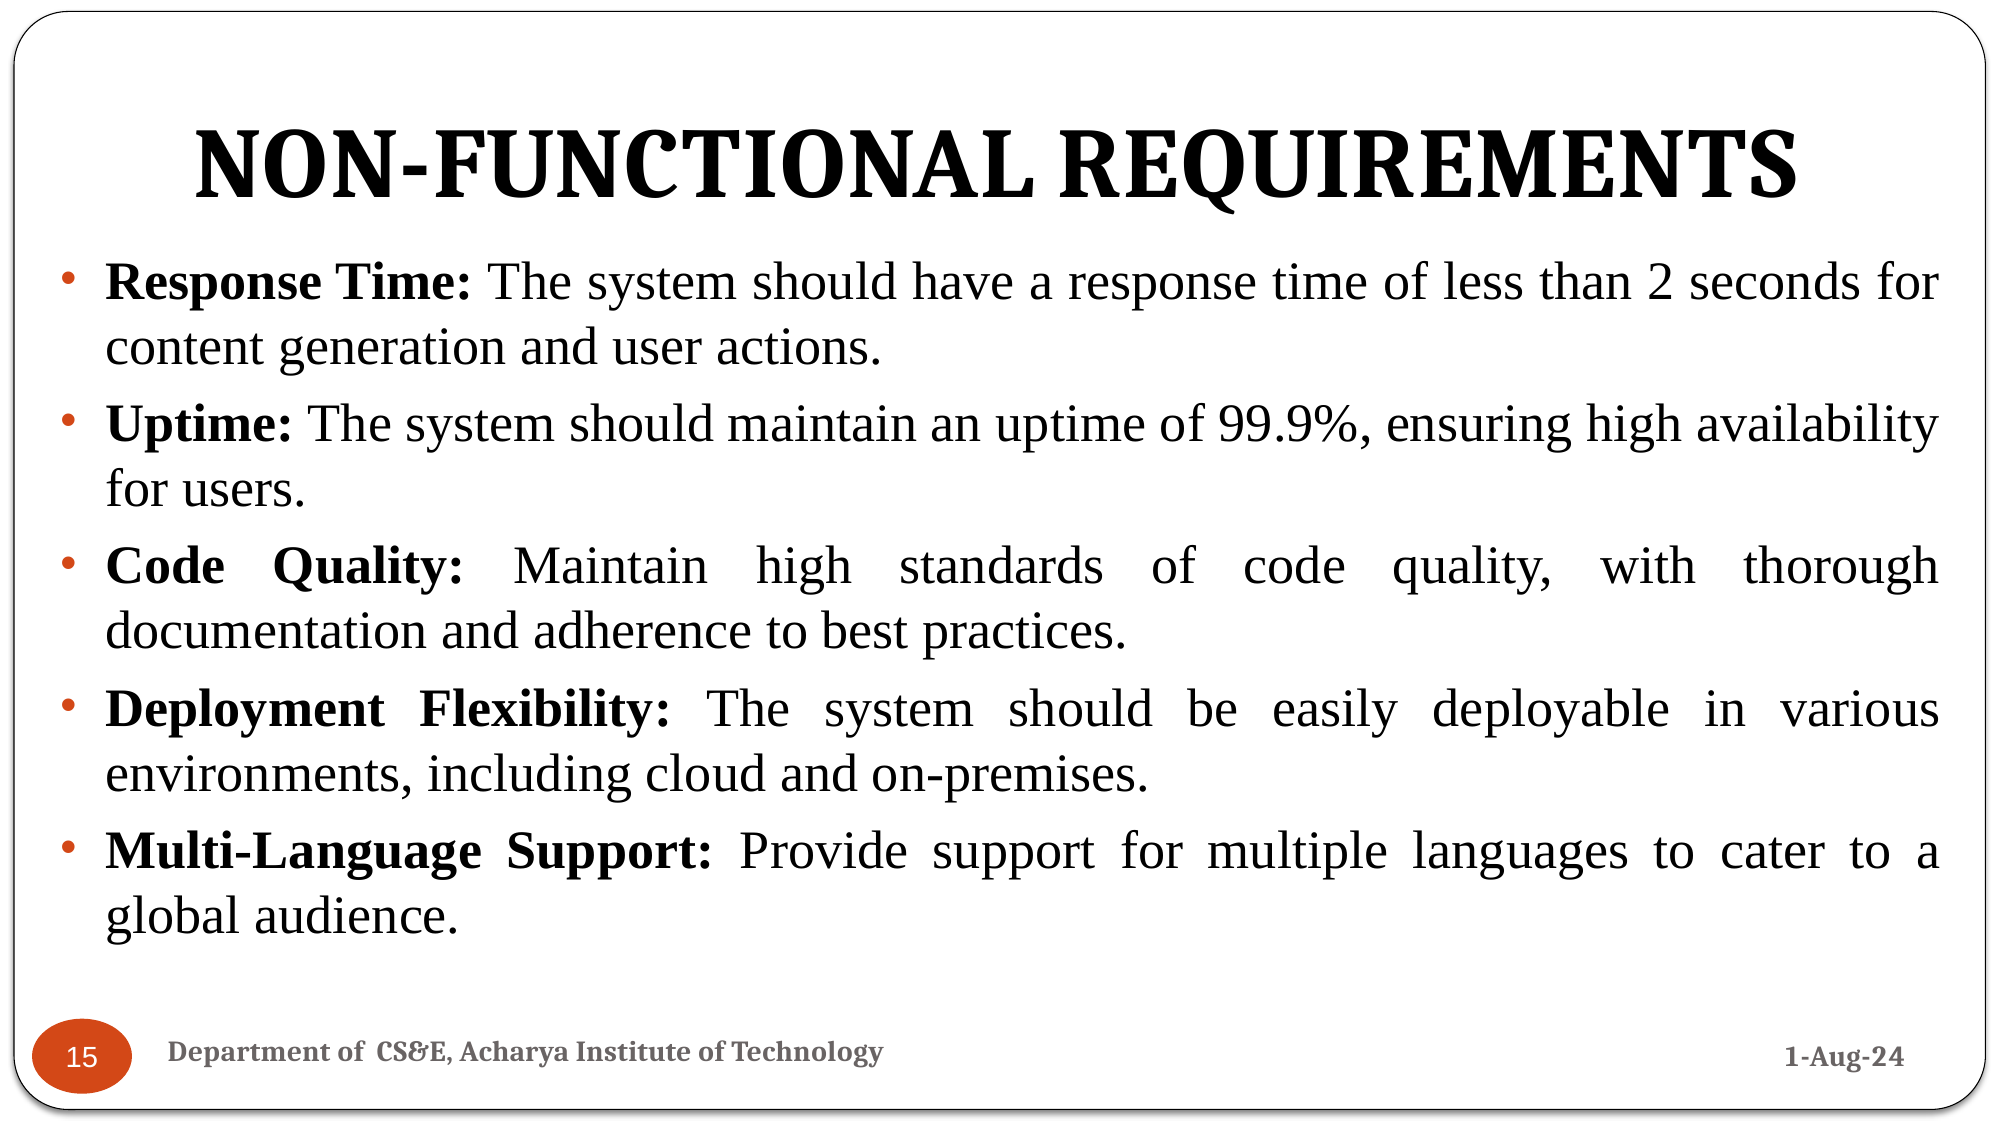

# NON-FUNCTIONAL REQUIREMENTS
Response Time: The system should have a response time of less than 2 seconds for content generation and user actions.
Uptime: The system should maintain an uptime of 99.9%, ensuring high availability for users.
Code Quality: Maintain high standards of code quality, with thorough documentation and adherence to best practices.
Deployment Flexibility: The system should be easily deployable in various environments, including cloud and on-premises.
Multi-Language Support: Provide support for multiple languages to cater to a global audience.

Department of  CS&E, Acharya Institute of Technology
1-Aug-24
15